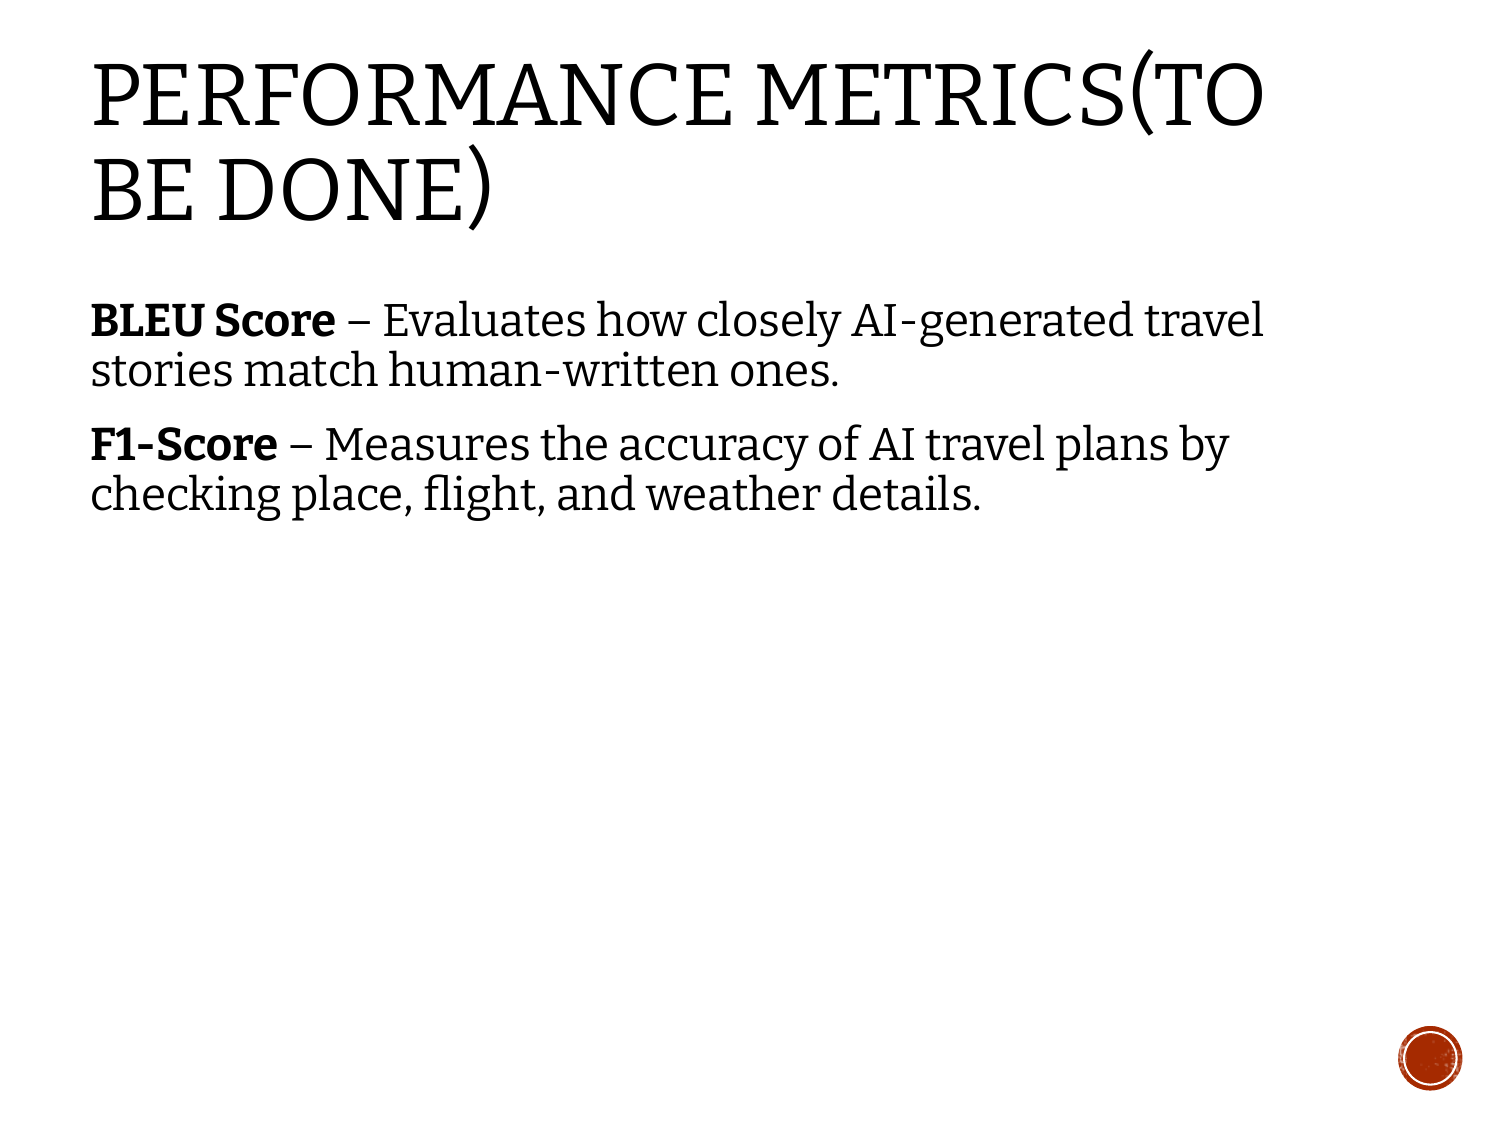

# PERFORMANCE METRICS(To be done)
BLEU Score – Evaluates how closely AI-generated travel stories match human-written ones.
F1-Score – Measures the accuracy of AI travel plans by checking place, flight, and weather details.